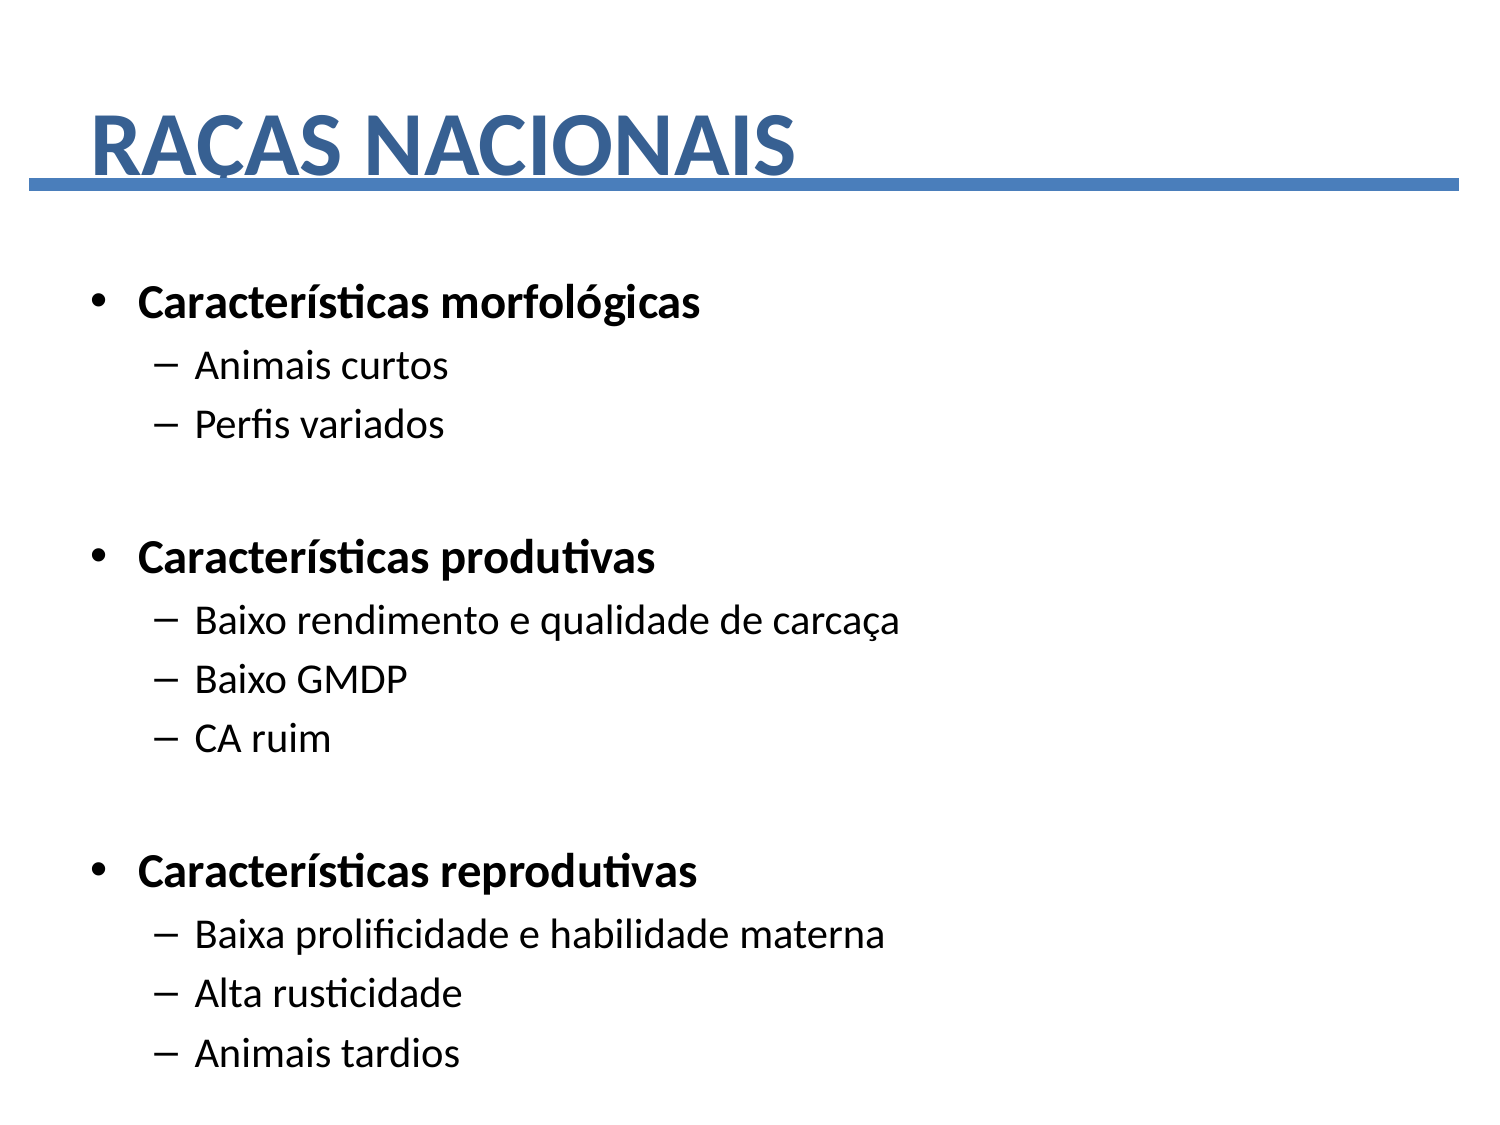

# RAÇAS NACIONAIS
Características morfológicas
Animais curtos
Perfis variados

Características produtivas
Baixo rendimento e qualidade de carcaça
Baixo GMDP
CA ruim

Características reprodutivas
Baixa prolificidade e habilidade materna
Alta rusticidade
Animais tardios